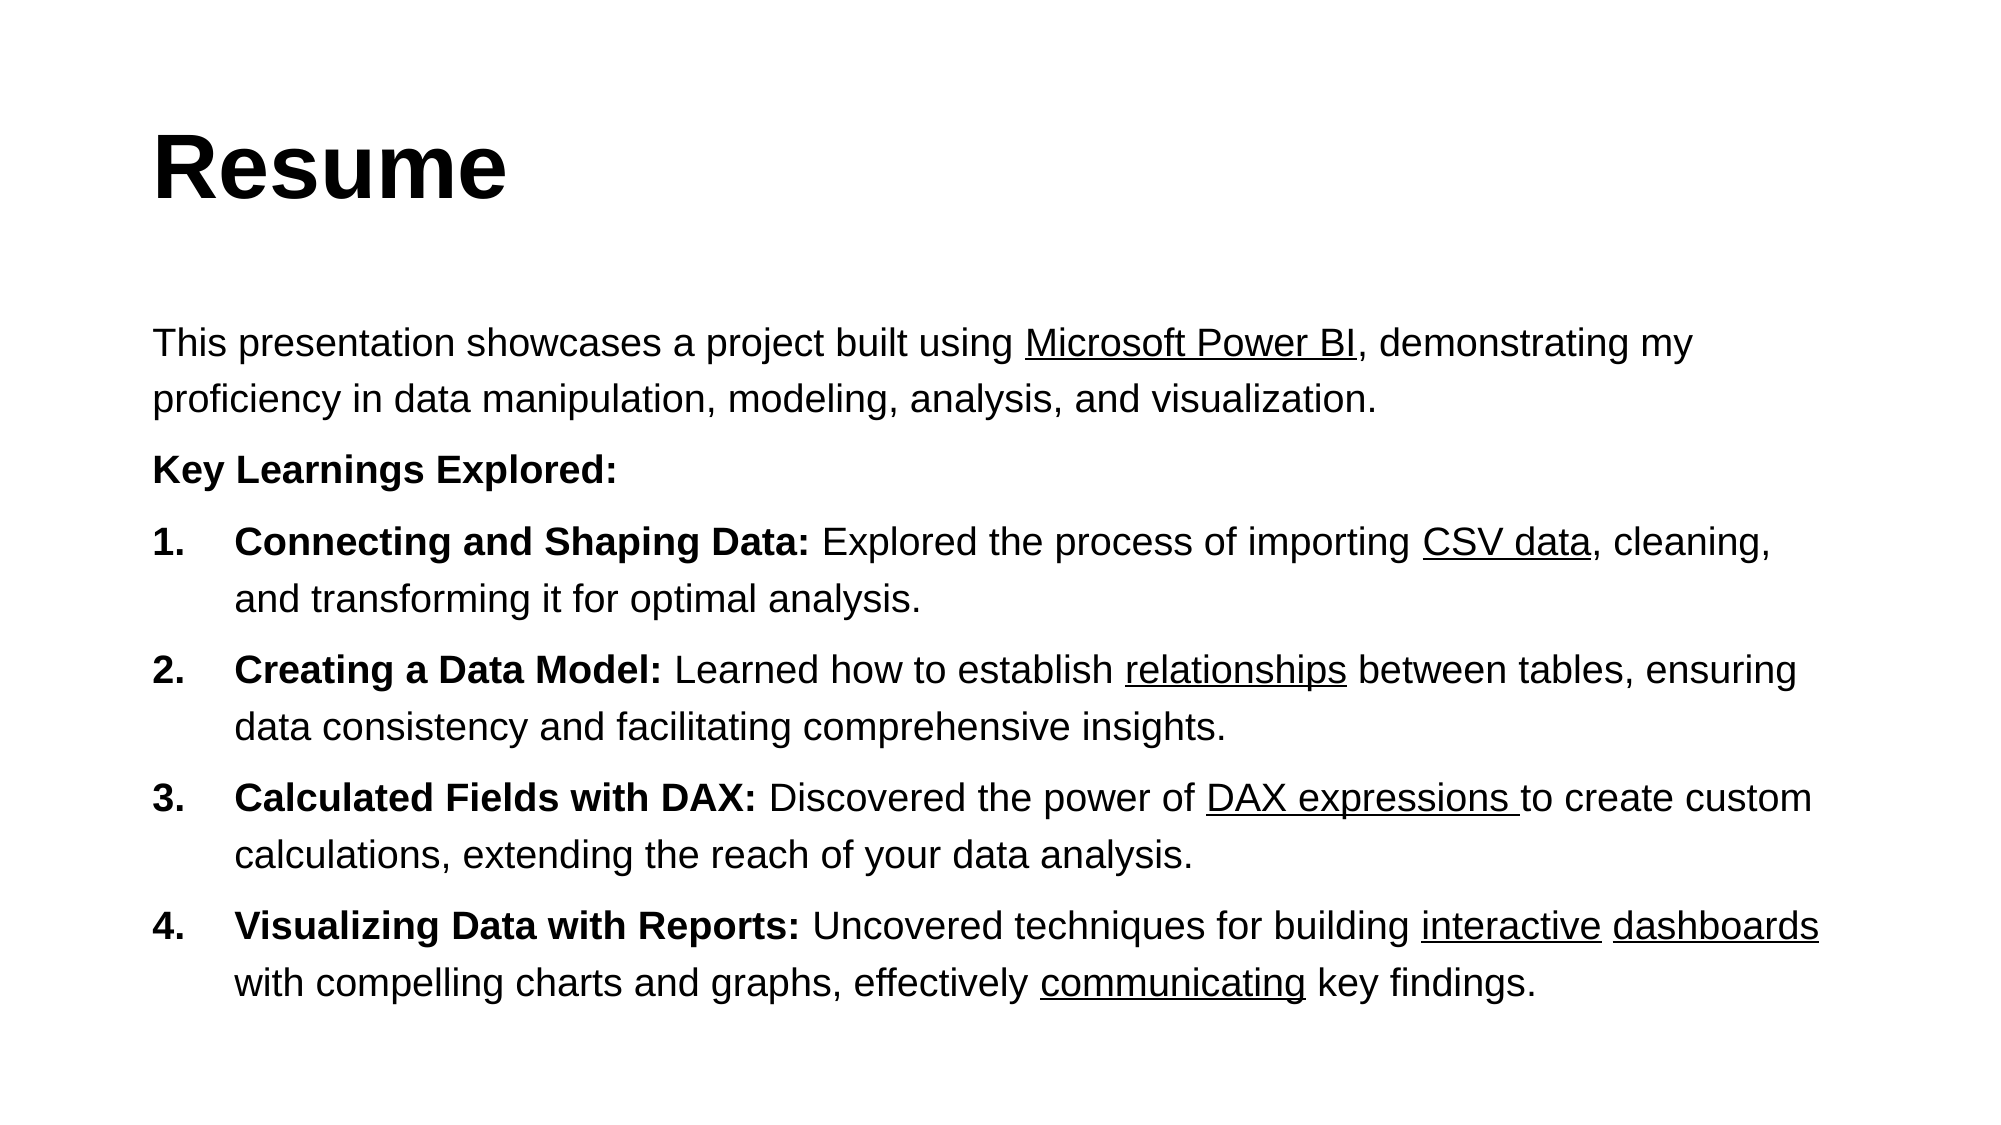

# Resume
This presentation showcases a project built using Microsoft Power BI, demonstrating my proficiency in data manipulation, modeling, analysis, and visualization.
Key Learnings Explored:
Connecting and Shaping Data: Explored the process of importing CSV data, cleaning, and transforming it for optimal analysis.
Creating a Data Model: Learned how to establish relationships between tables, ensuring data consistency and facilitating comprehensive insights.
Calculated Fields with DAX: Discovered the power of DAX expressions to create custom calculations, extending the reach of your data analysis.
Visualizing Data with Reports: Uncovered techniques for building interactive dashboards with compelling charts and graphs, effectively communicating key findings.